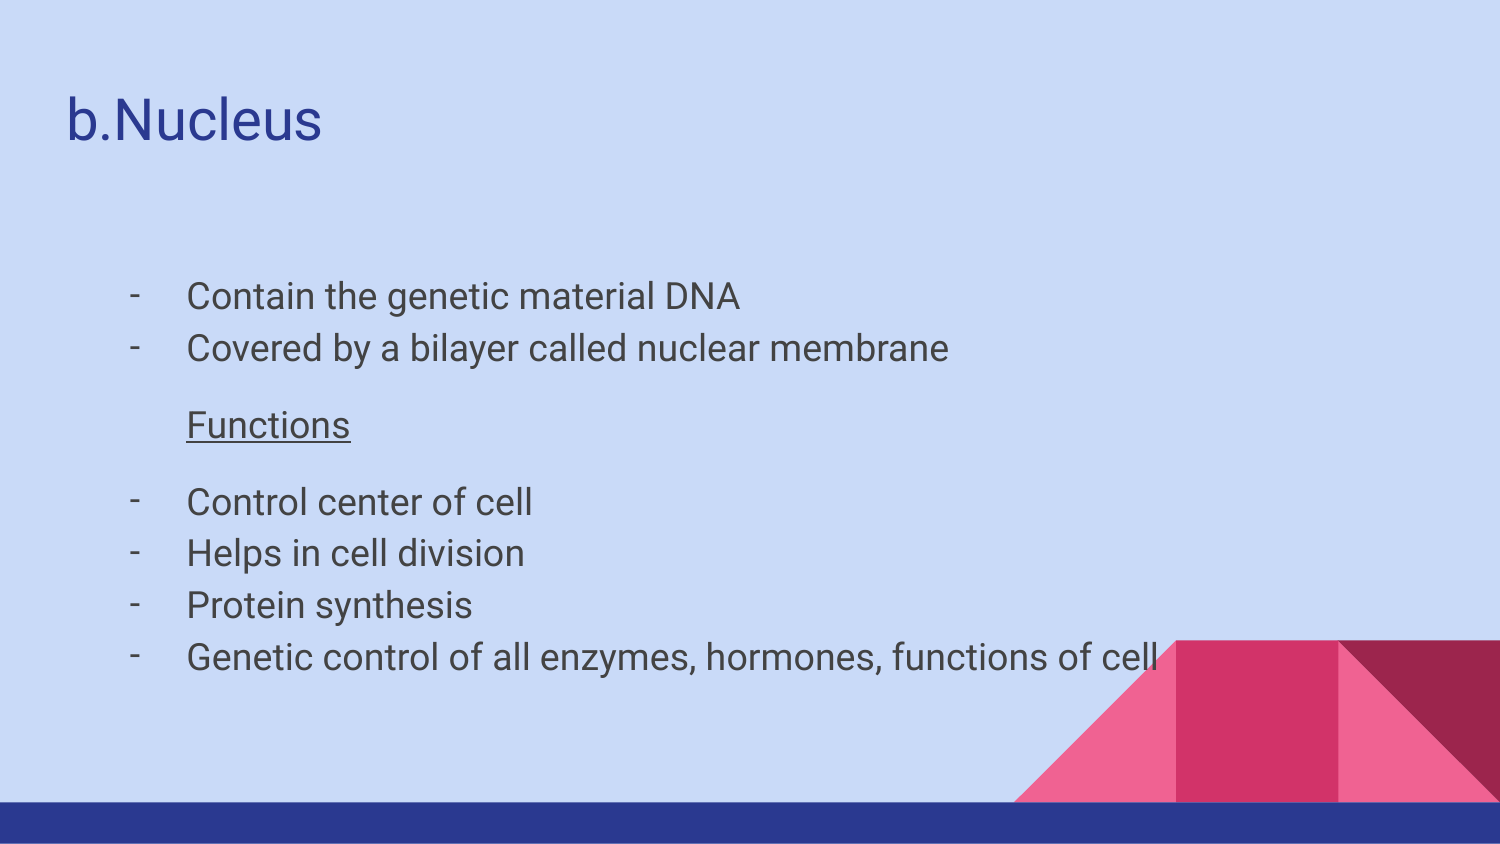

# b.Nucleus

Contain the genetic material DNA
Covered by a bilayer called nuclear membrane
Functions
Control center of cell
Helps in cell division
Protein synthesis
Genetic control of all enzymes, hormones, functions of cell